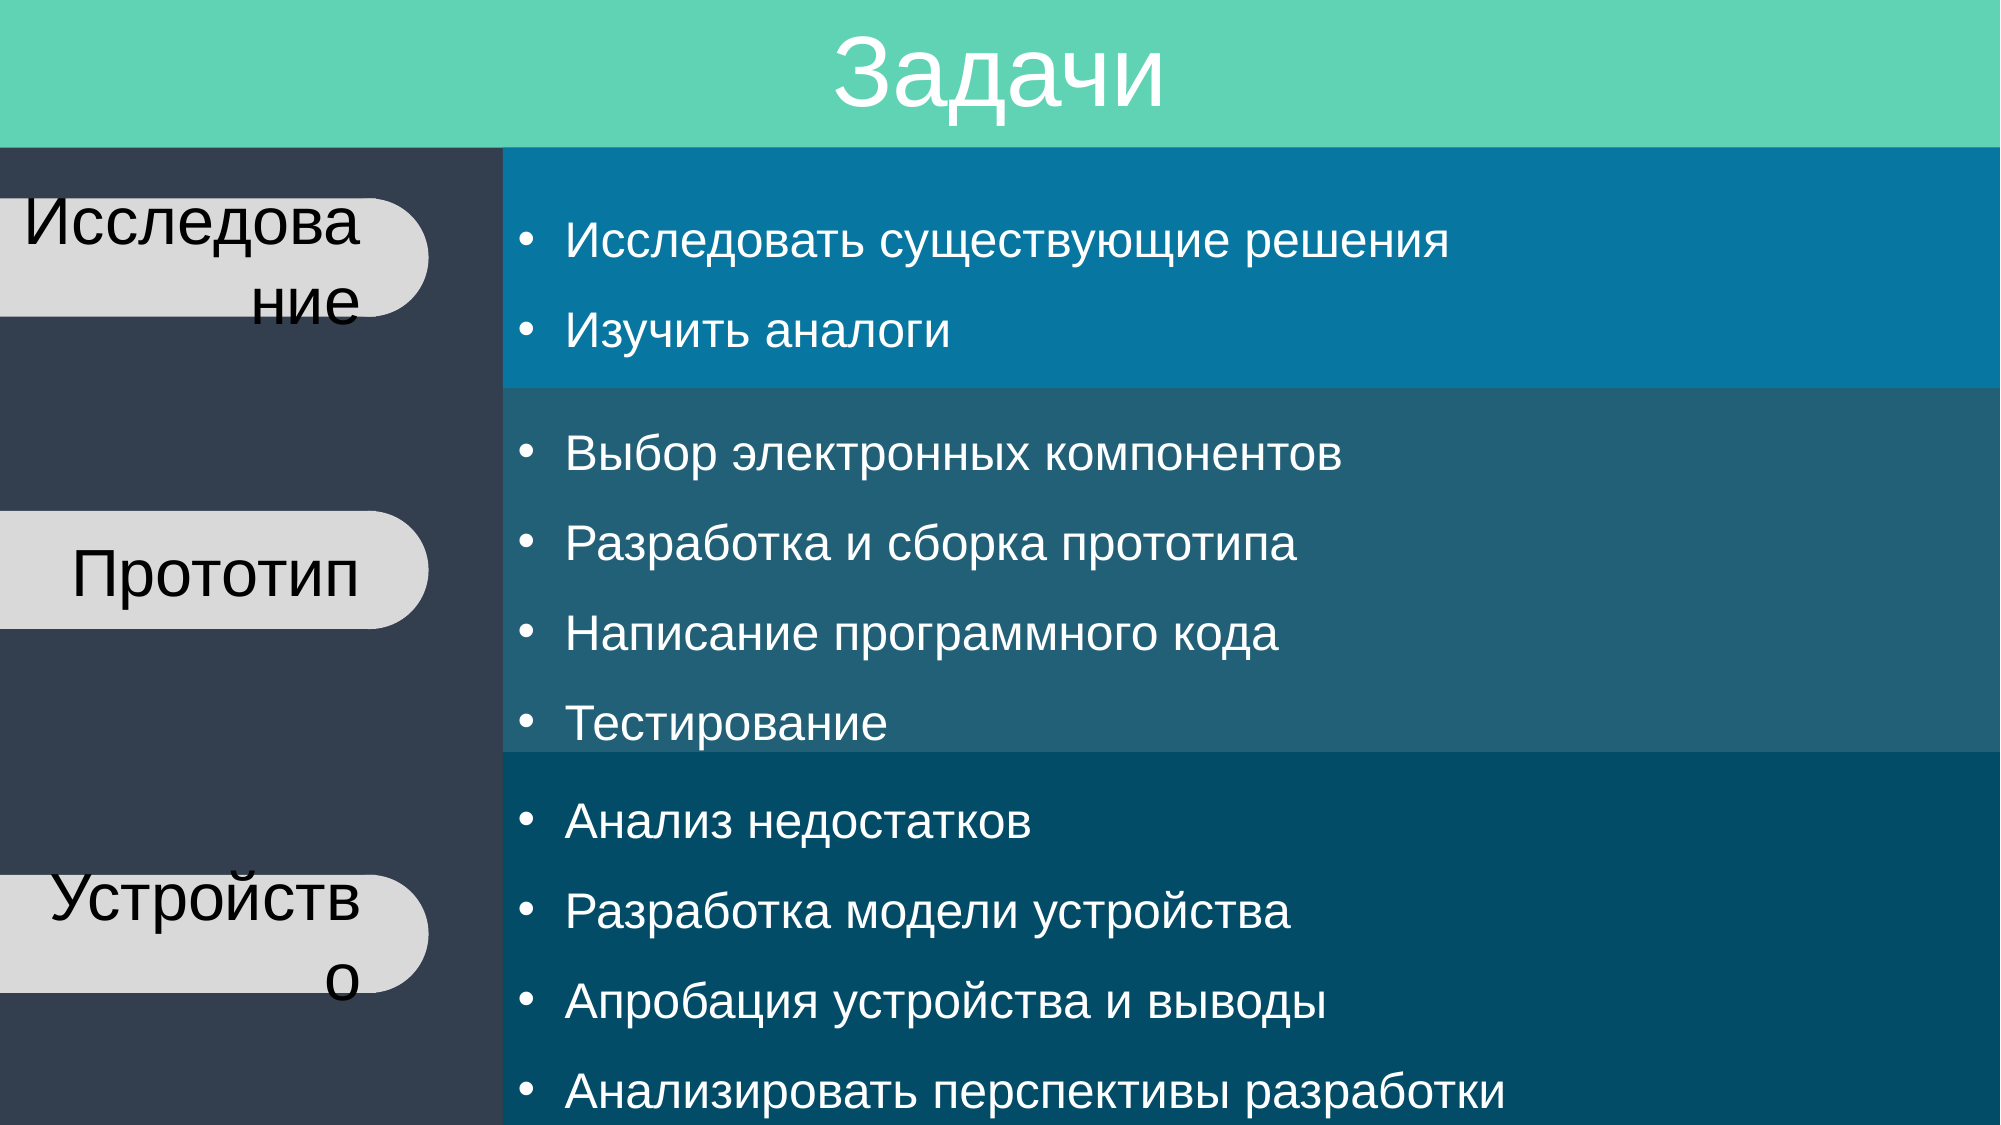

Задачи

Исследовать существующие решения
Изучить аналоги
Исследование

Выбор электронных компонентов
Разработка и сборка прототипа
Написание программного кода
Тестирование
Прототип

Анализ недостатков
Разработка модели устройства
Апробация устройства и выводы
Анализировать перспективы разработки
Устройство